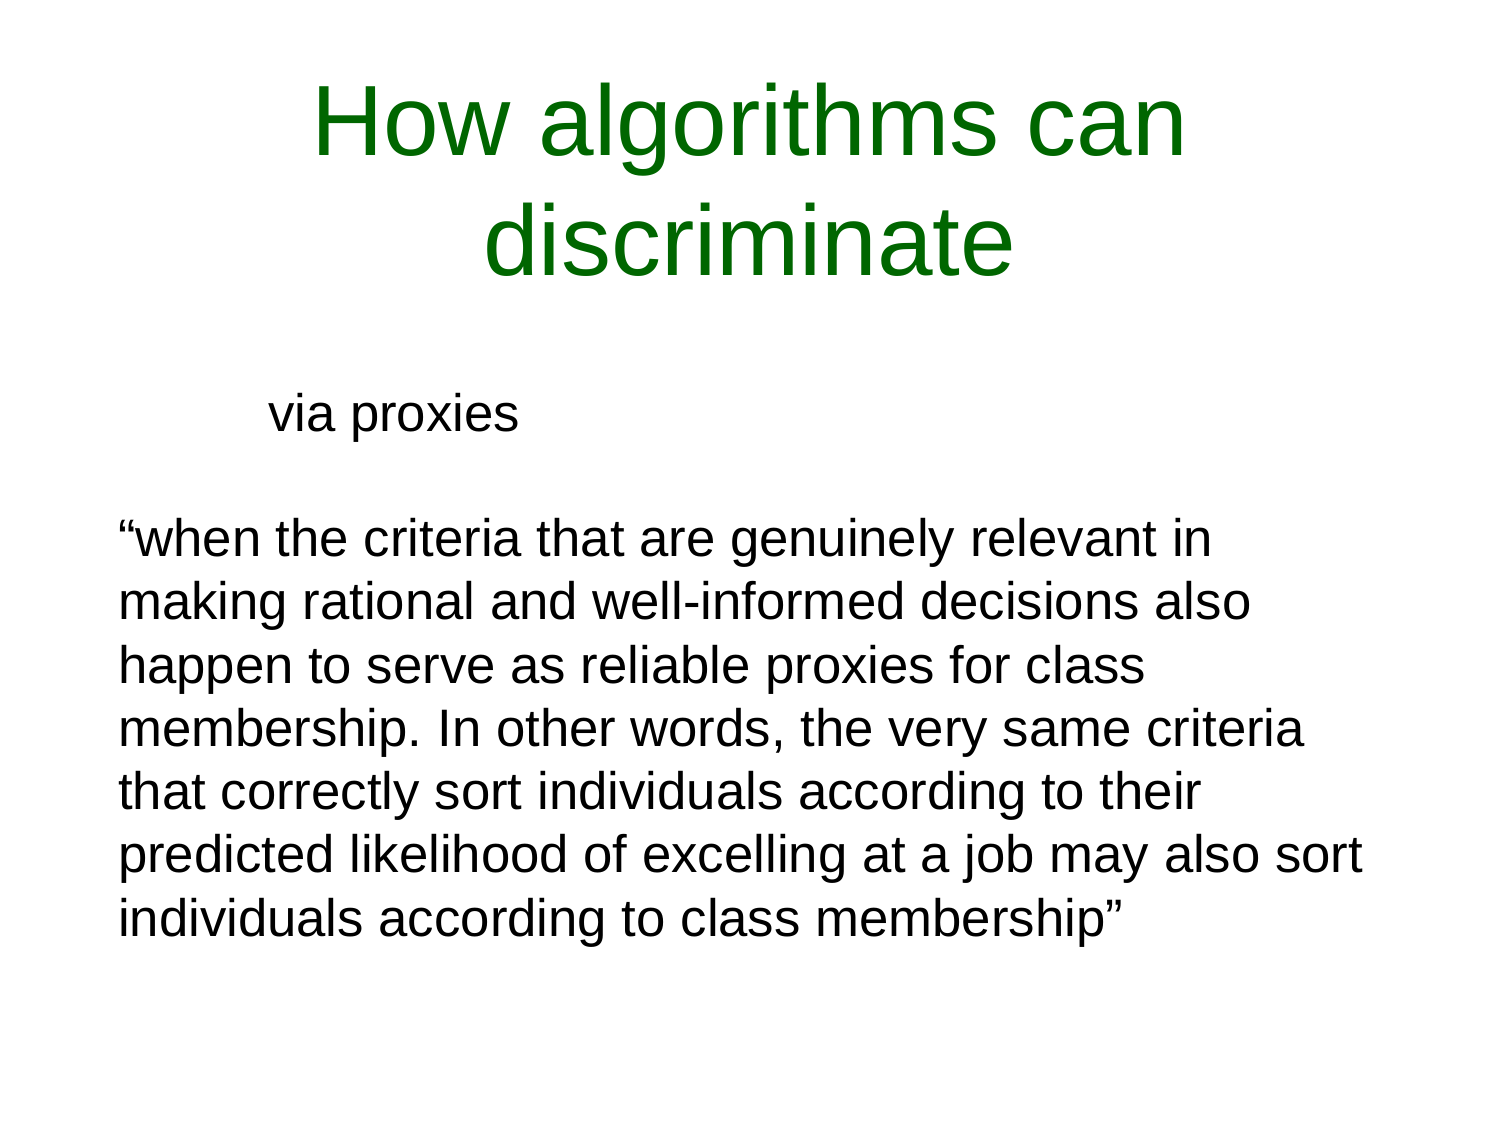

# How algorithms can discriminate
	via proxies
“when the criteria that are genuinely relevant in making rational and well-informed decisions also happen to serve as reliable proxies for class membership. In other words, the very same criteria that correctly sort individuals according to their predicted likelihood of excelling at a job may also sort individuals according to class membership”